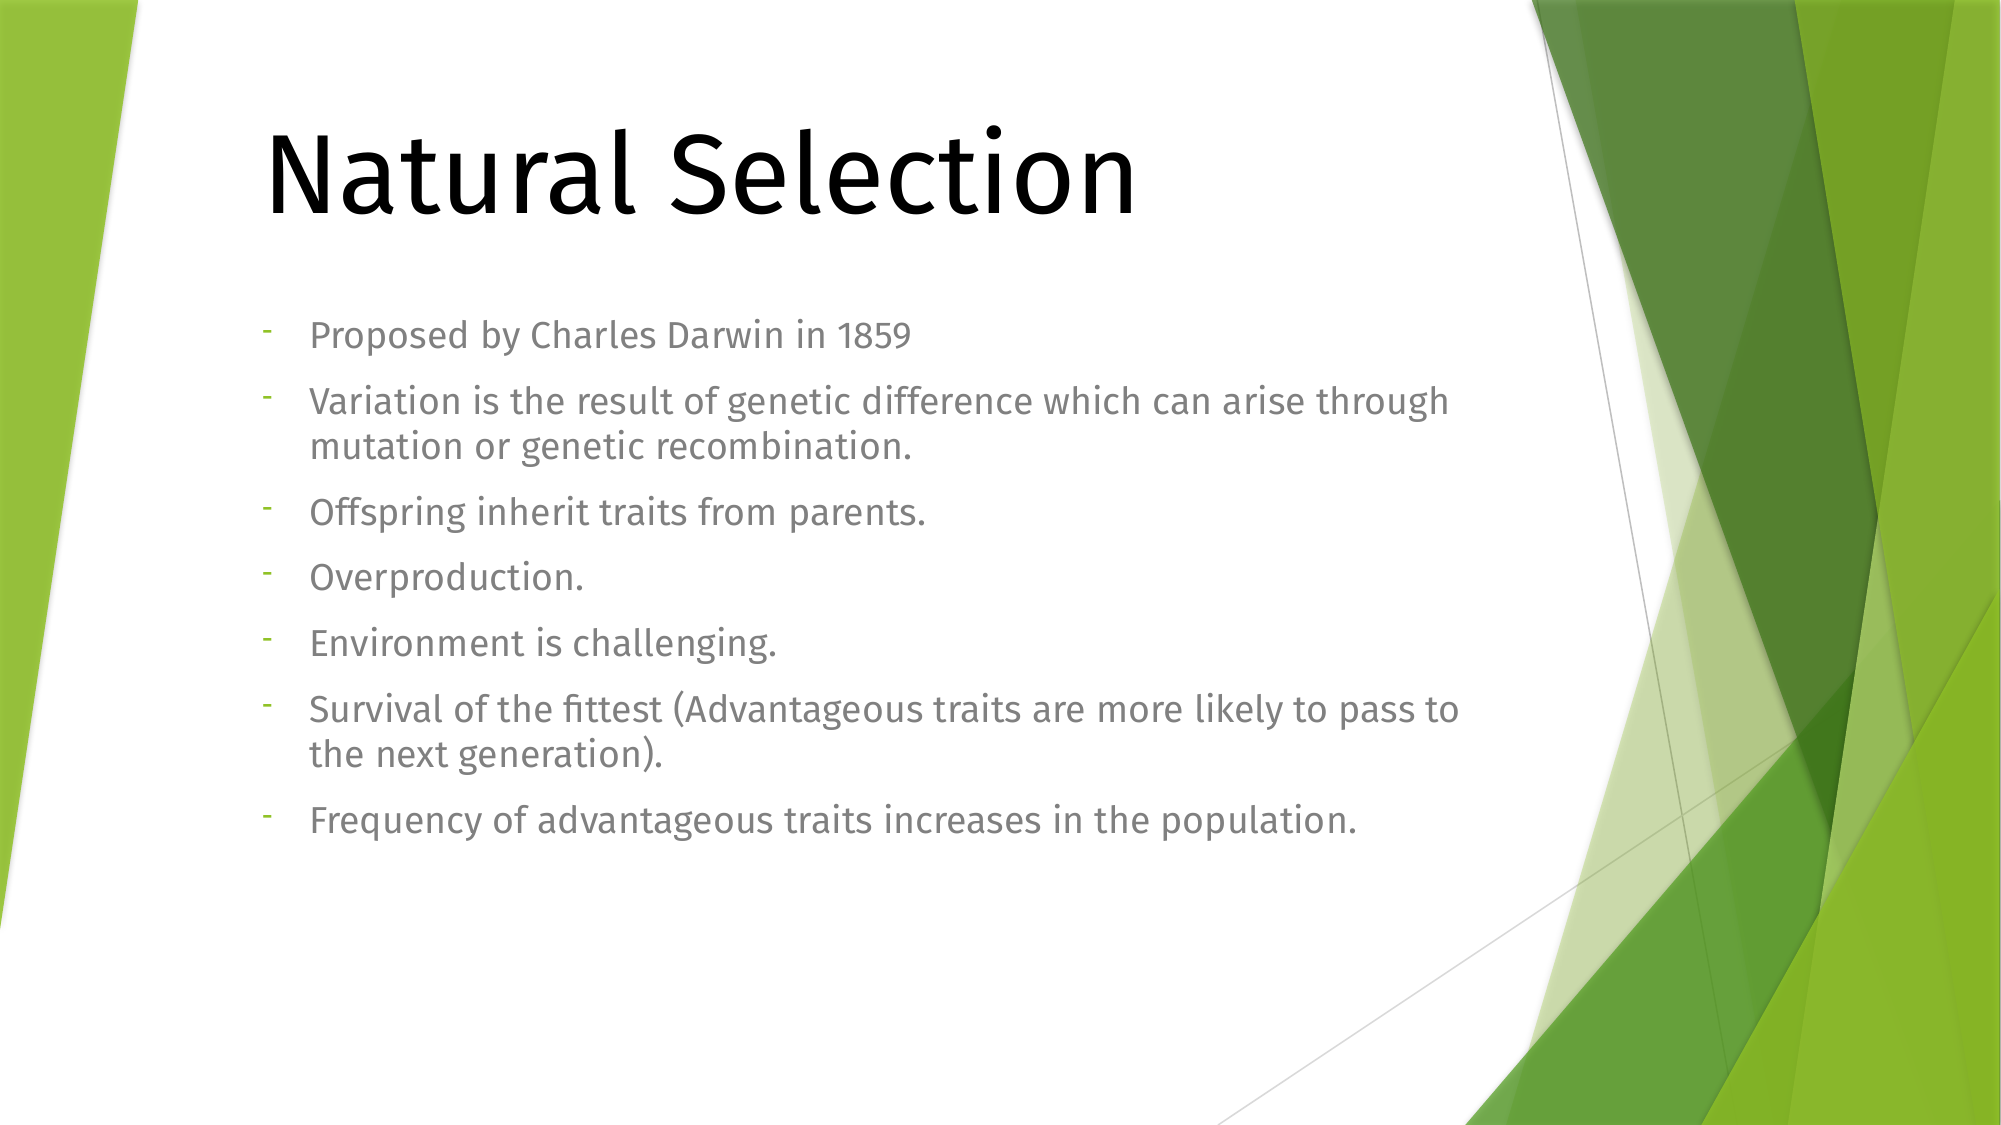

# Natural Selection
Proposed by Charles Darwin in 1859
Variation is the result of genetic difference which can arise through mutation or genetic recombination.
Offspring inherit traits from parents.
Overproduction.
Environment is challenging.
Survival of the fittest (Advantageous traits are more likely to pass to the next generation).
Frequency of advantageous traits increases in the population.